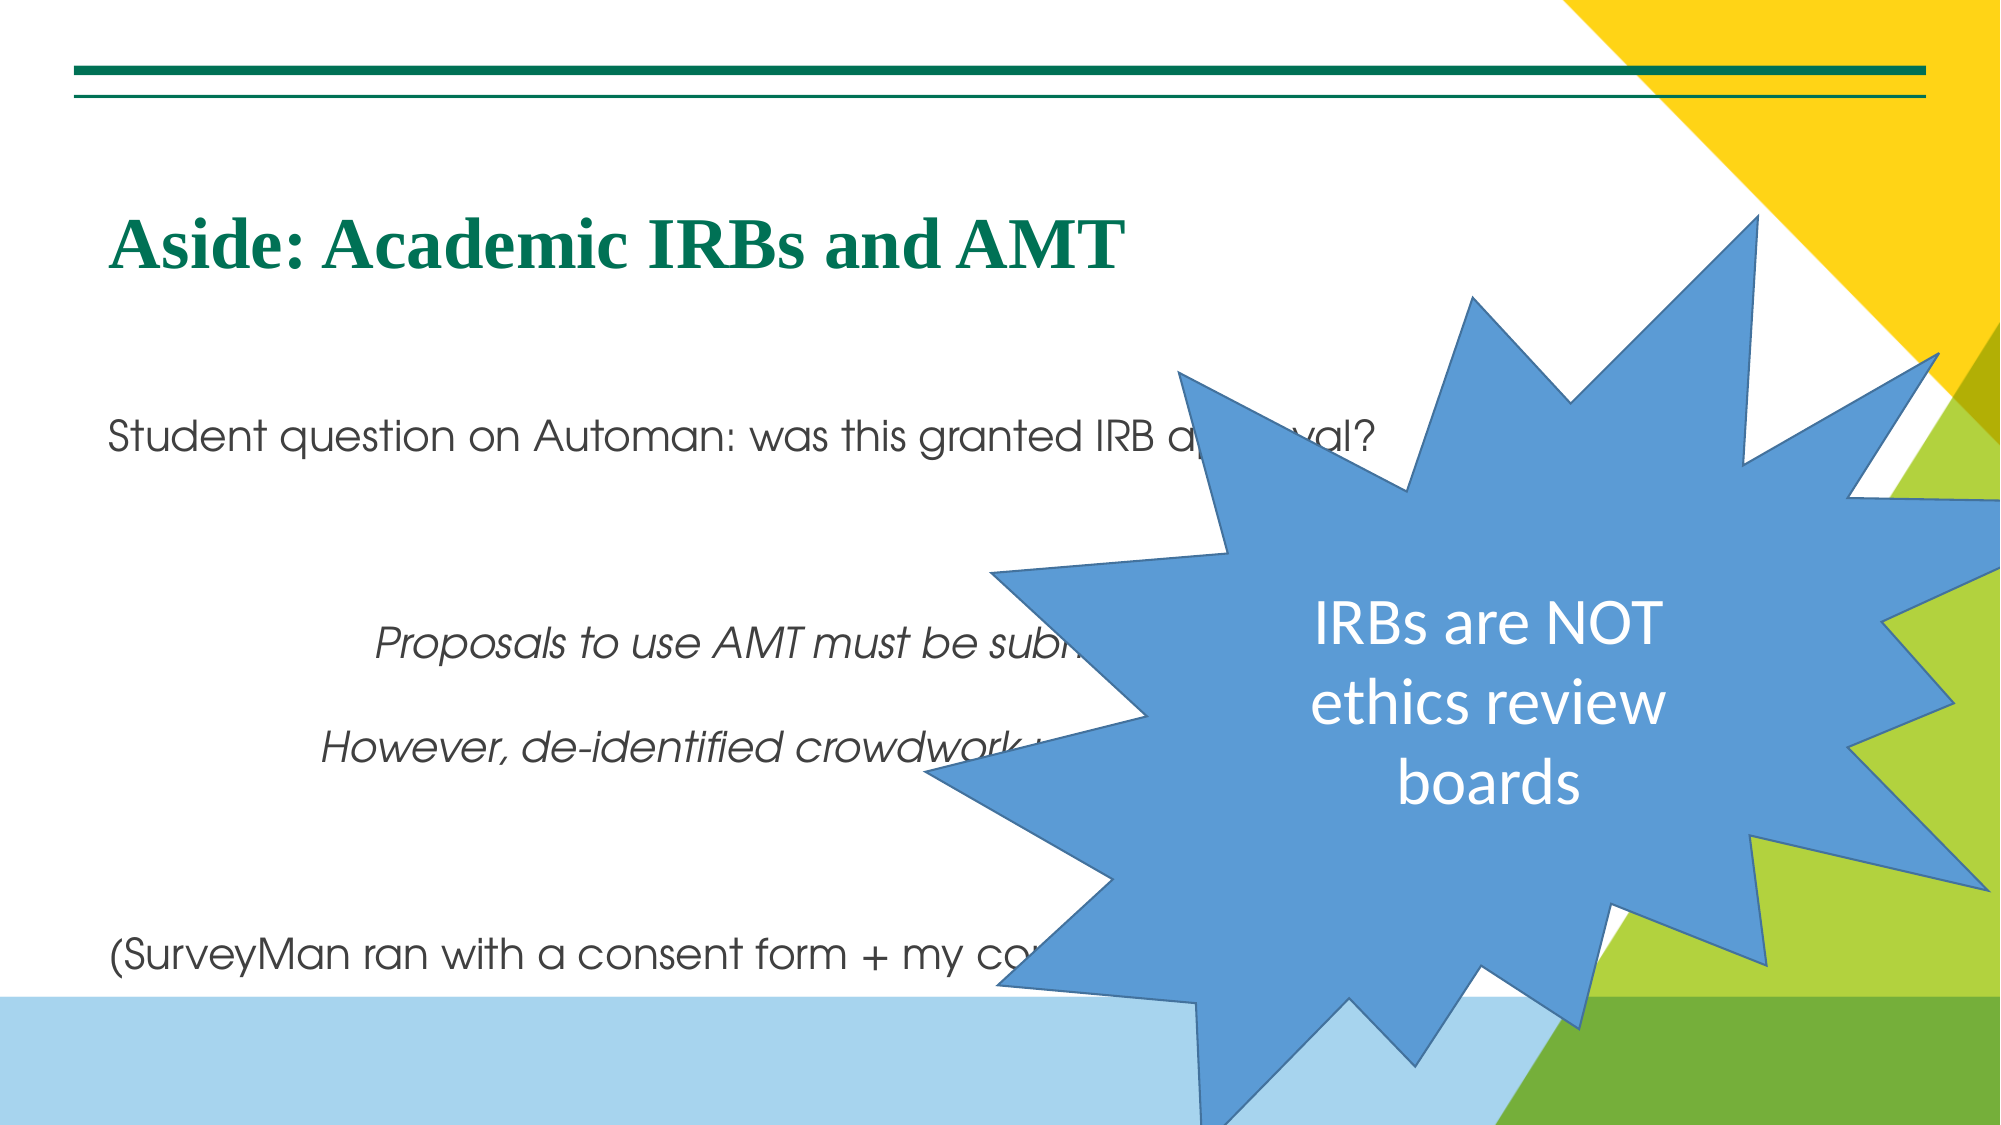

# Aside: Academic IRBs and AMT
IRBs are NOT ethics review boards
Student question on Automan: was this granted IRB approval?

Proposals to use AMT must be submitted for IRB approval.
However, de-identified crowdwork usually considered exempt.

(SurveyMan ran with a consent form + my contact information)